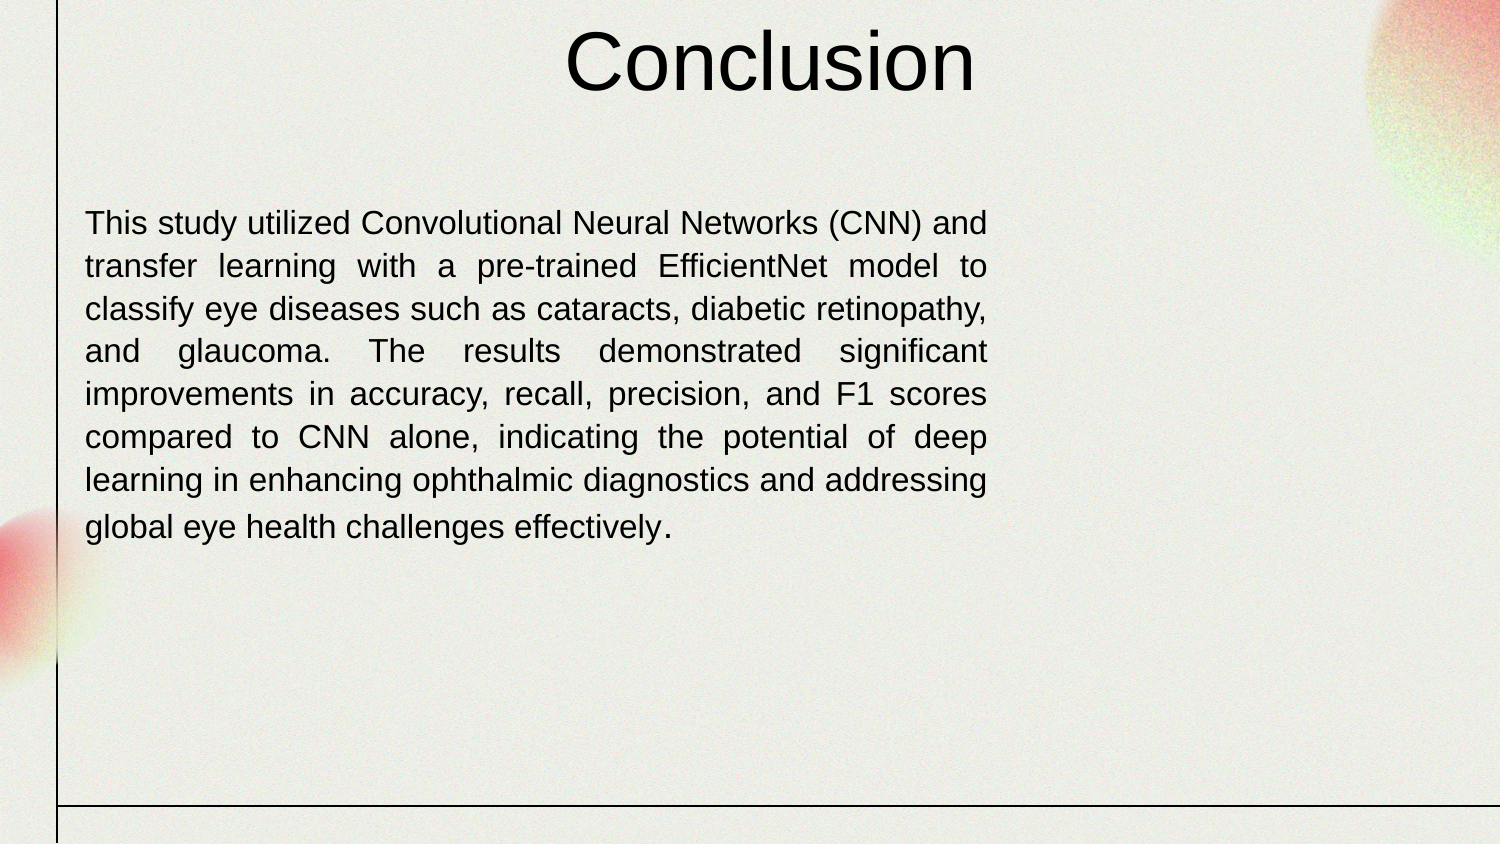

Conclusion
This study utilized Convolutional Neural Networks (CNN) and transfer learning with a pre-trained EfficientNet model to classify eye diseases such as cataracts, diabetic retinopathy, and glaucoma. The results demonstrated significant improvements in accuracy, recall, precision, and F1 scores compared to CNN alone, indicating the potential of deep learning in enhancing ophthalmic diagnostics and addressing global eye health challenges effectively.